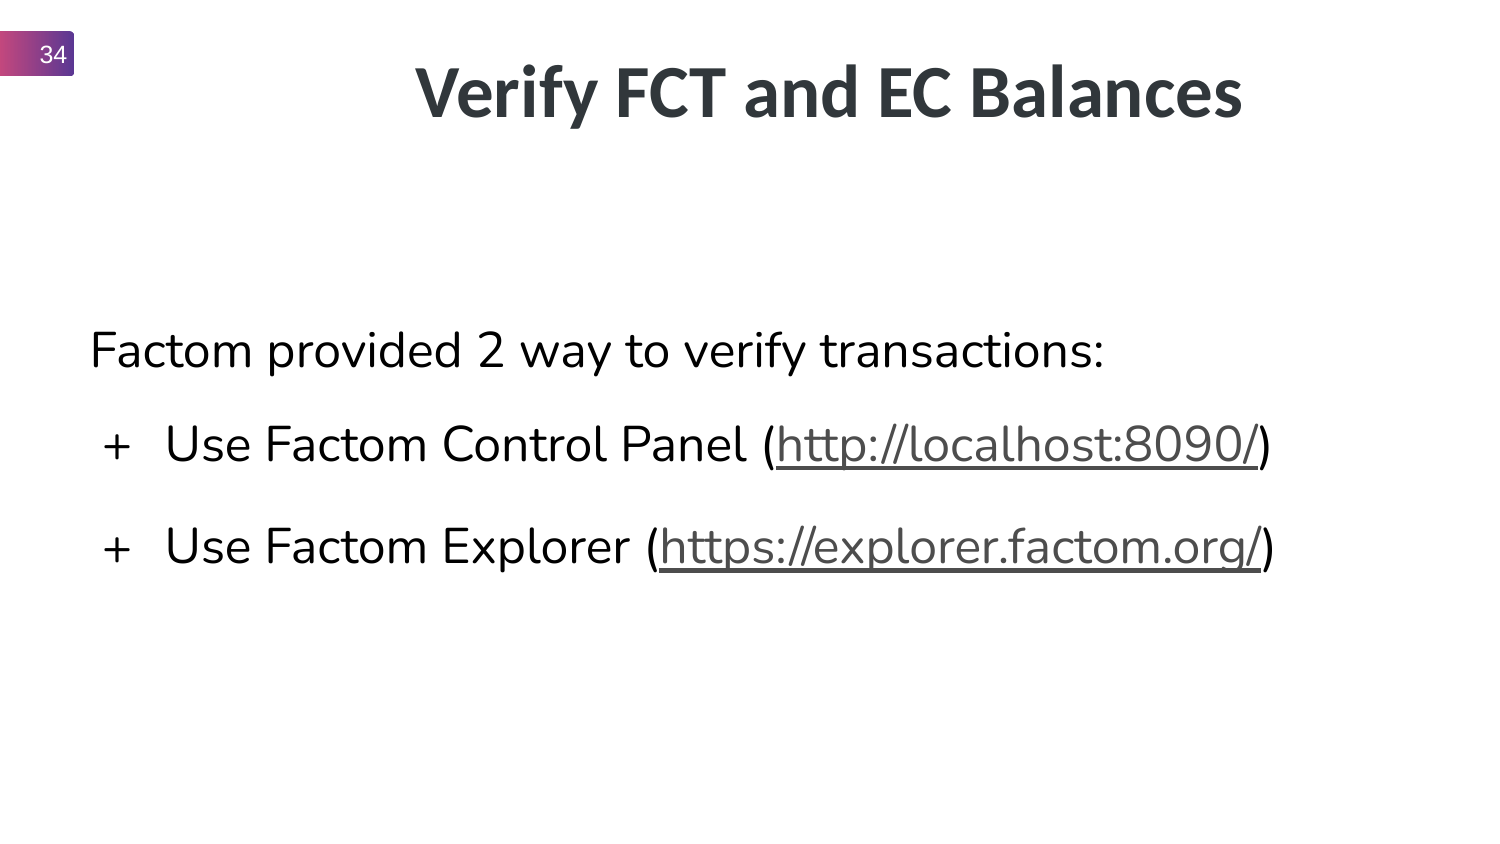

34
Verify FCT and EC Balances
Factom provided 2 way to verify transactions:
Use Factom Control Panel (http://localhost:8090/)
Use Factom Explorer (https://explorer.factom.org/)